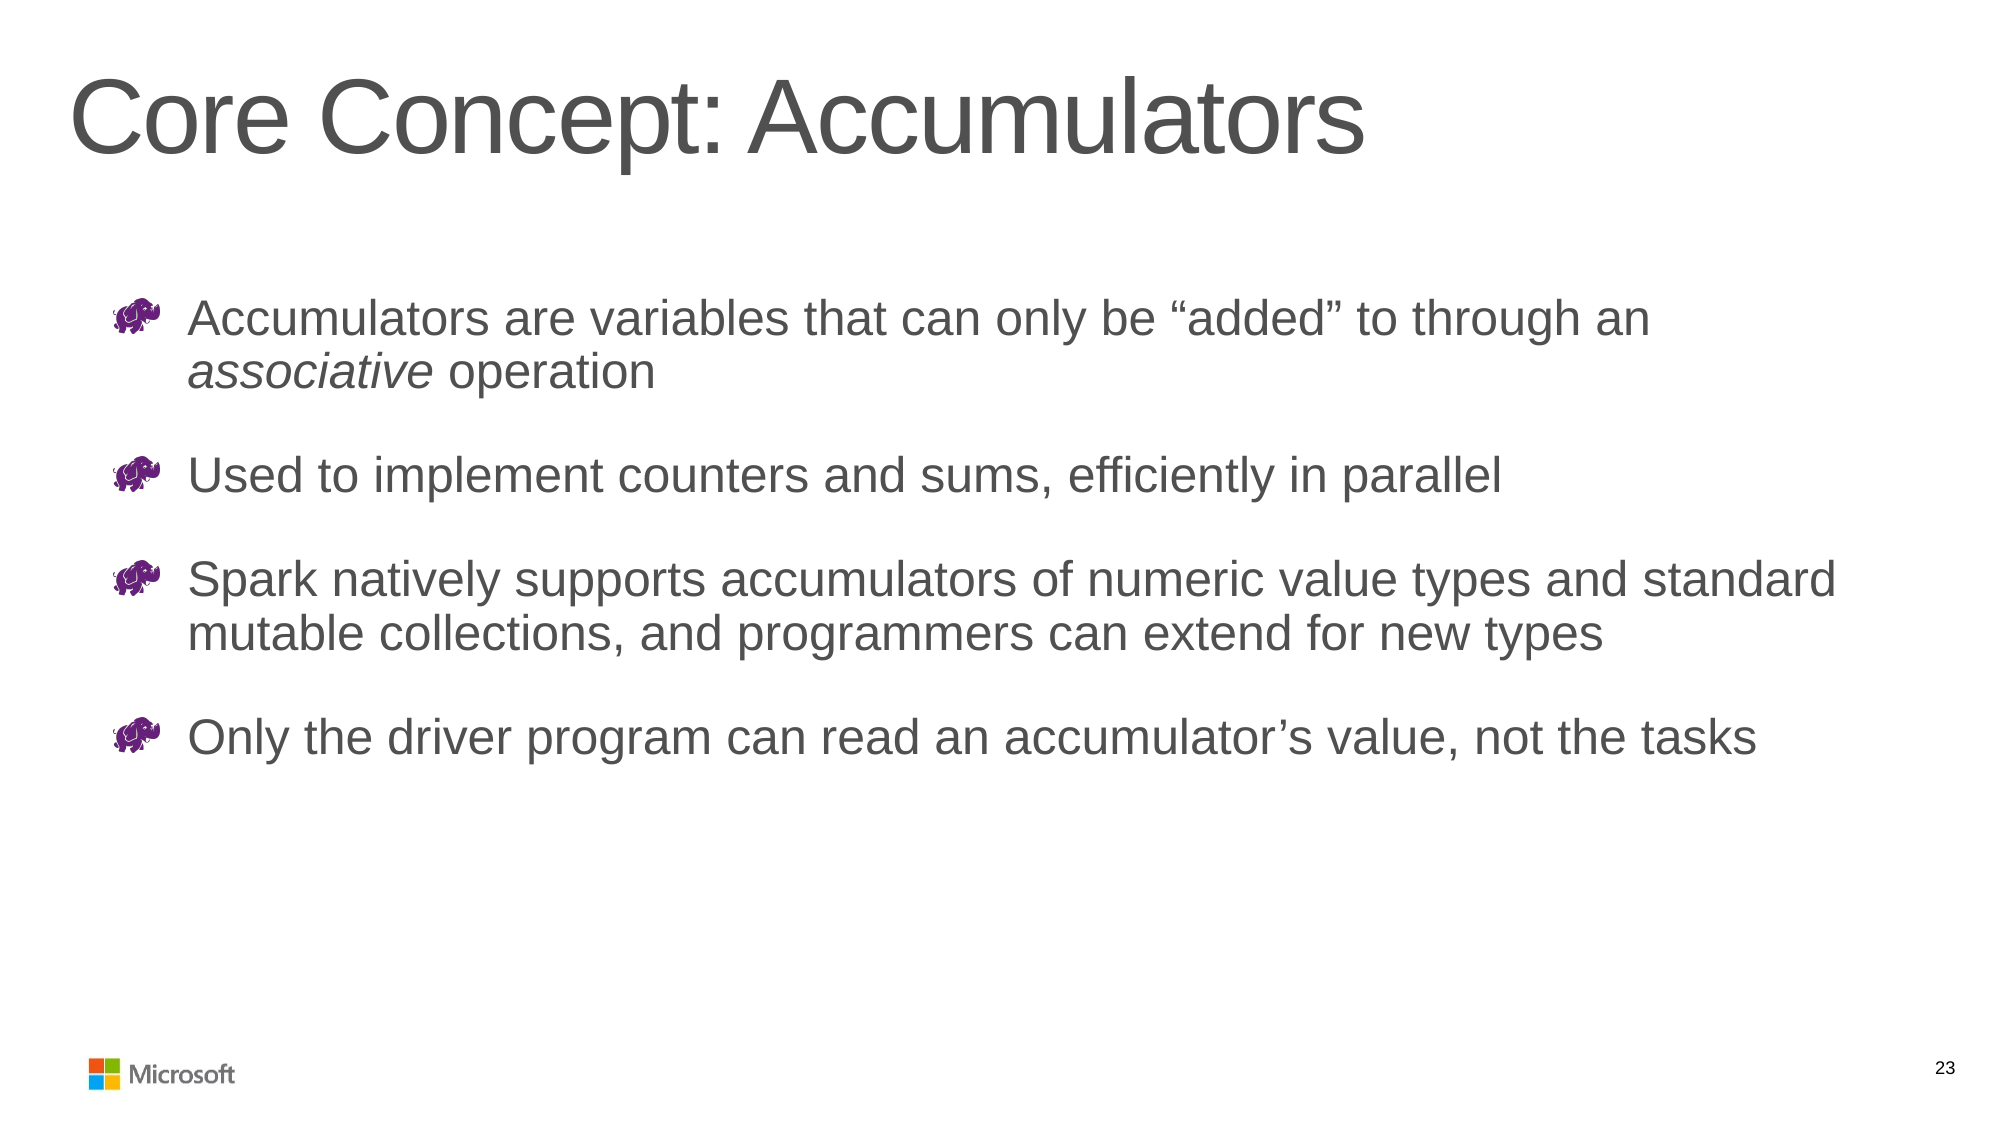

# Core Concept: Accumulators
Accumulators are variables that can only be “added” to through an associative operation
Used to implement counters and sums, efficiently in parallel
Spark natively supports accumulators of numeric value types and standard mutable collections, and programmers can extend for new types
Only the driver program can read an accumulator’s value, not the tasks
23